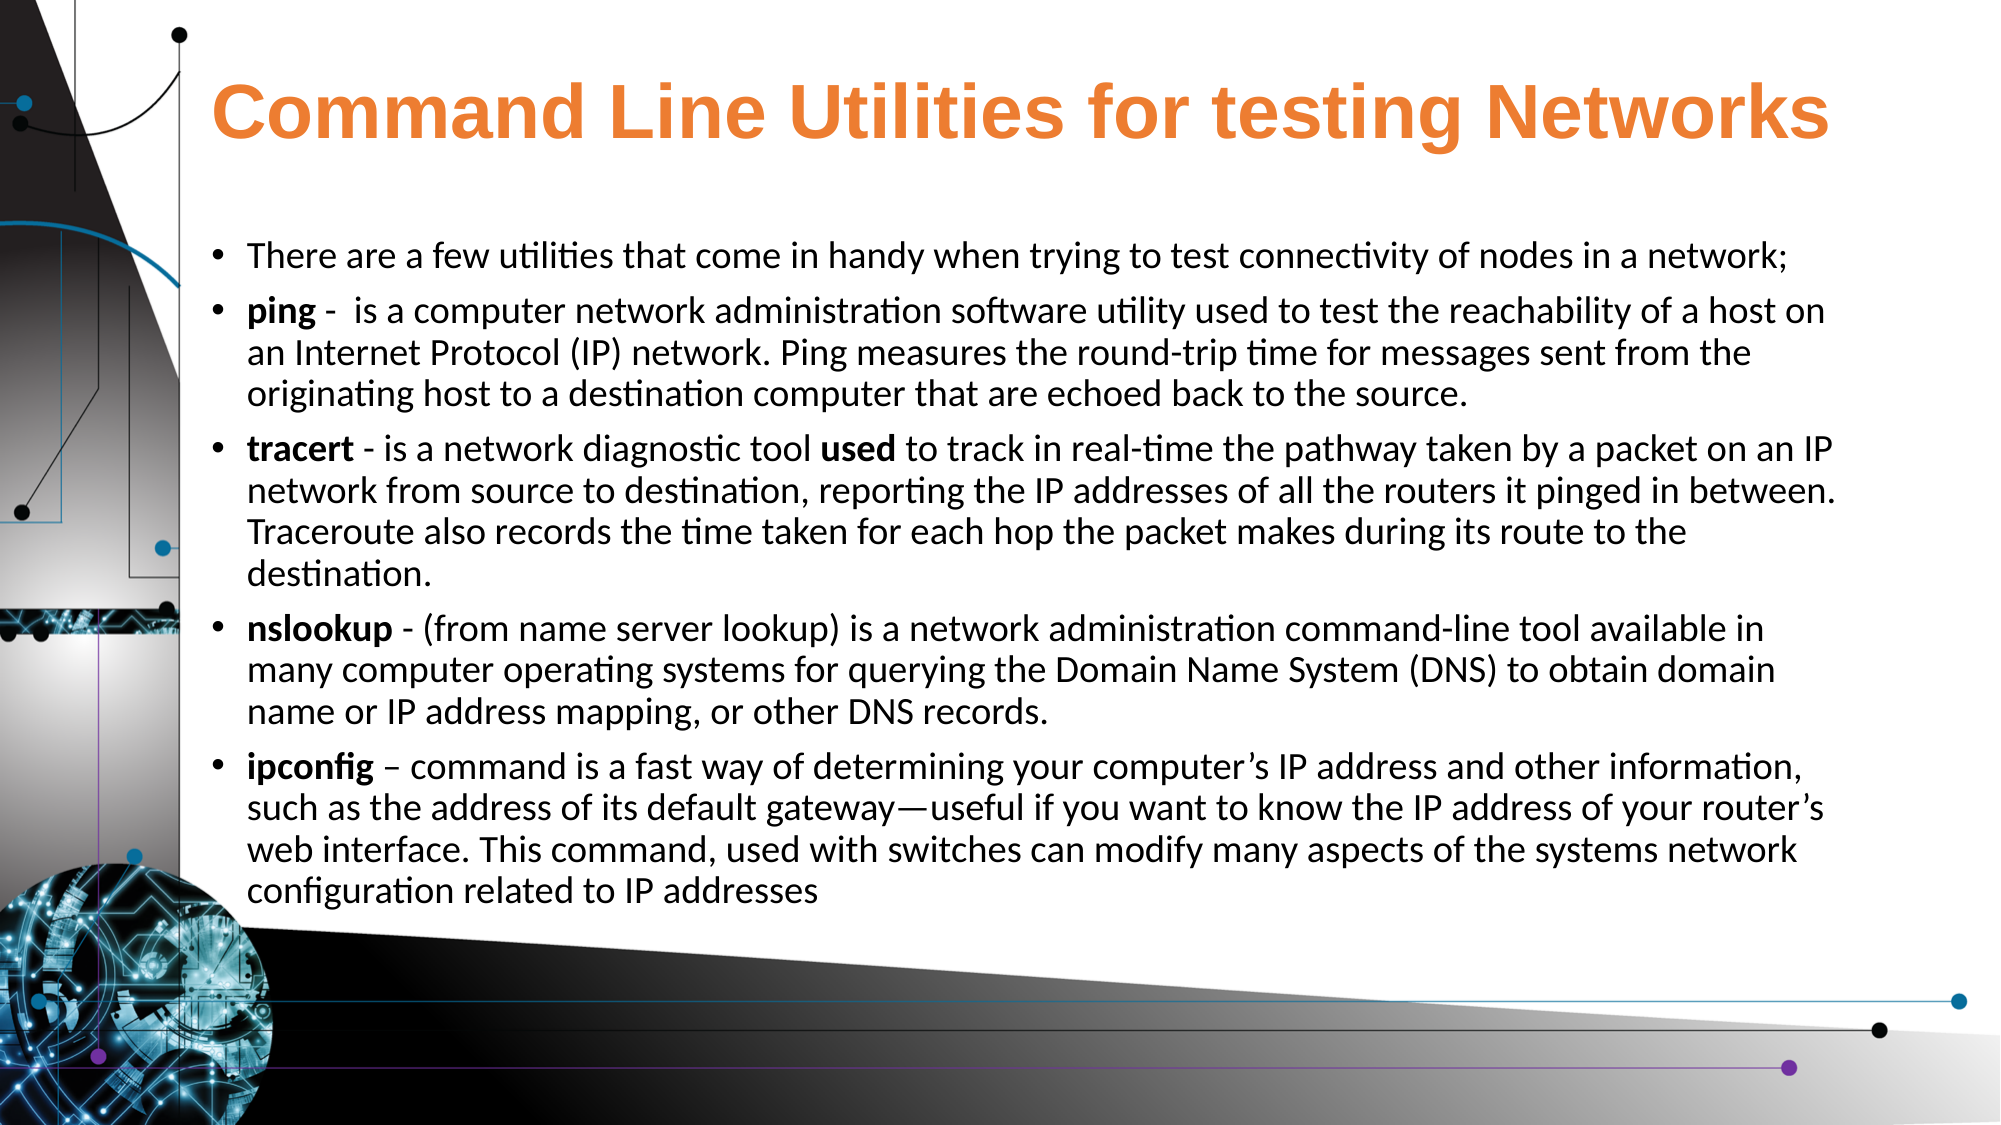

# Command Line Utilities for testing Networks

There are a few utilities that come in handy when trying to test connectivity of nodes in a network;
ping -  is a computer network administration software utility used to test the reachability of a host on an Internet Protocol (IP) network. Ping measures the round-trip time for messages sent from the originating host to a destination computer that are echoed back to the source.
tracert - is a network diagnostic tool used to track in real-time the pathway taken by a packet on an IP network from source to destination, reporting the IP addresses of all the routers it pinged in between. Traceroute also records the time taken for each hop the packet makes during its route to the destination.
nslookup - (from name server lookup) is a network administration command-line tool available in many computer operating systems for querying the Domain Name System (DNS) to obtain domain name or IP address mapping, or other DNS records.
ipconfig – command is a fast way of determining your computer’s IP address and other information, such as the address of its default gateway—useful if you want to know the IP address of your router’s web interface. This command, used with switches can modify many aspects of the systems network configuration related to IP addresses